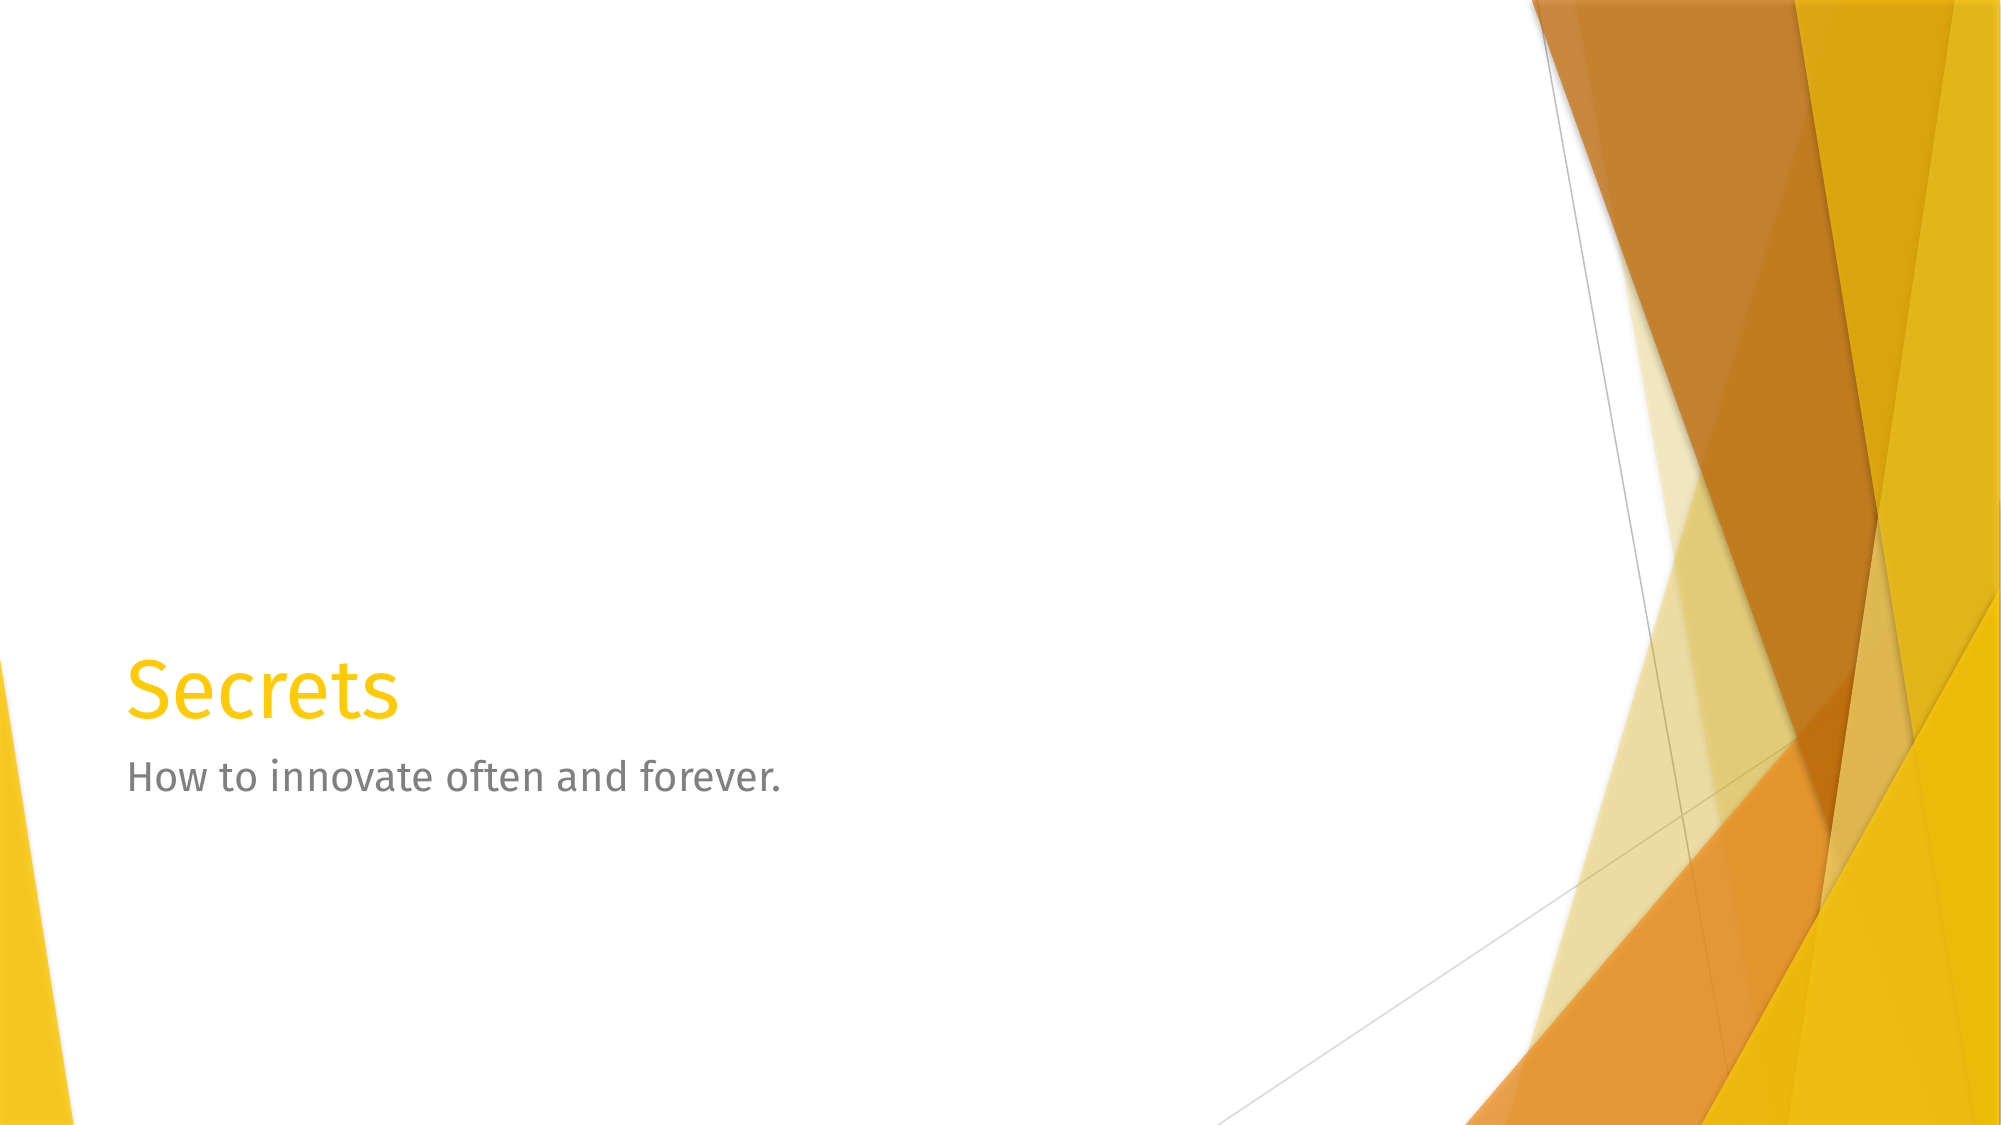

# Secrets
How to innovate often and forever.